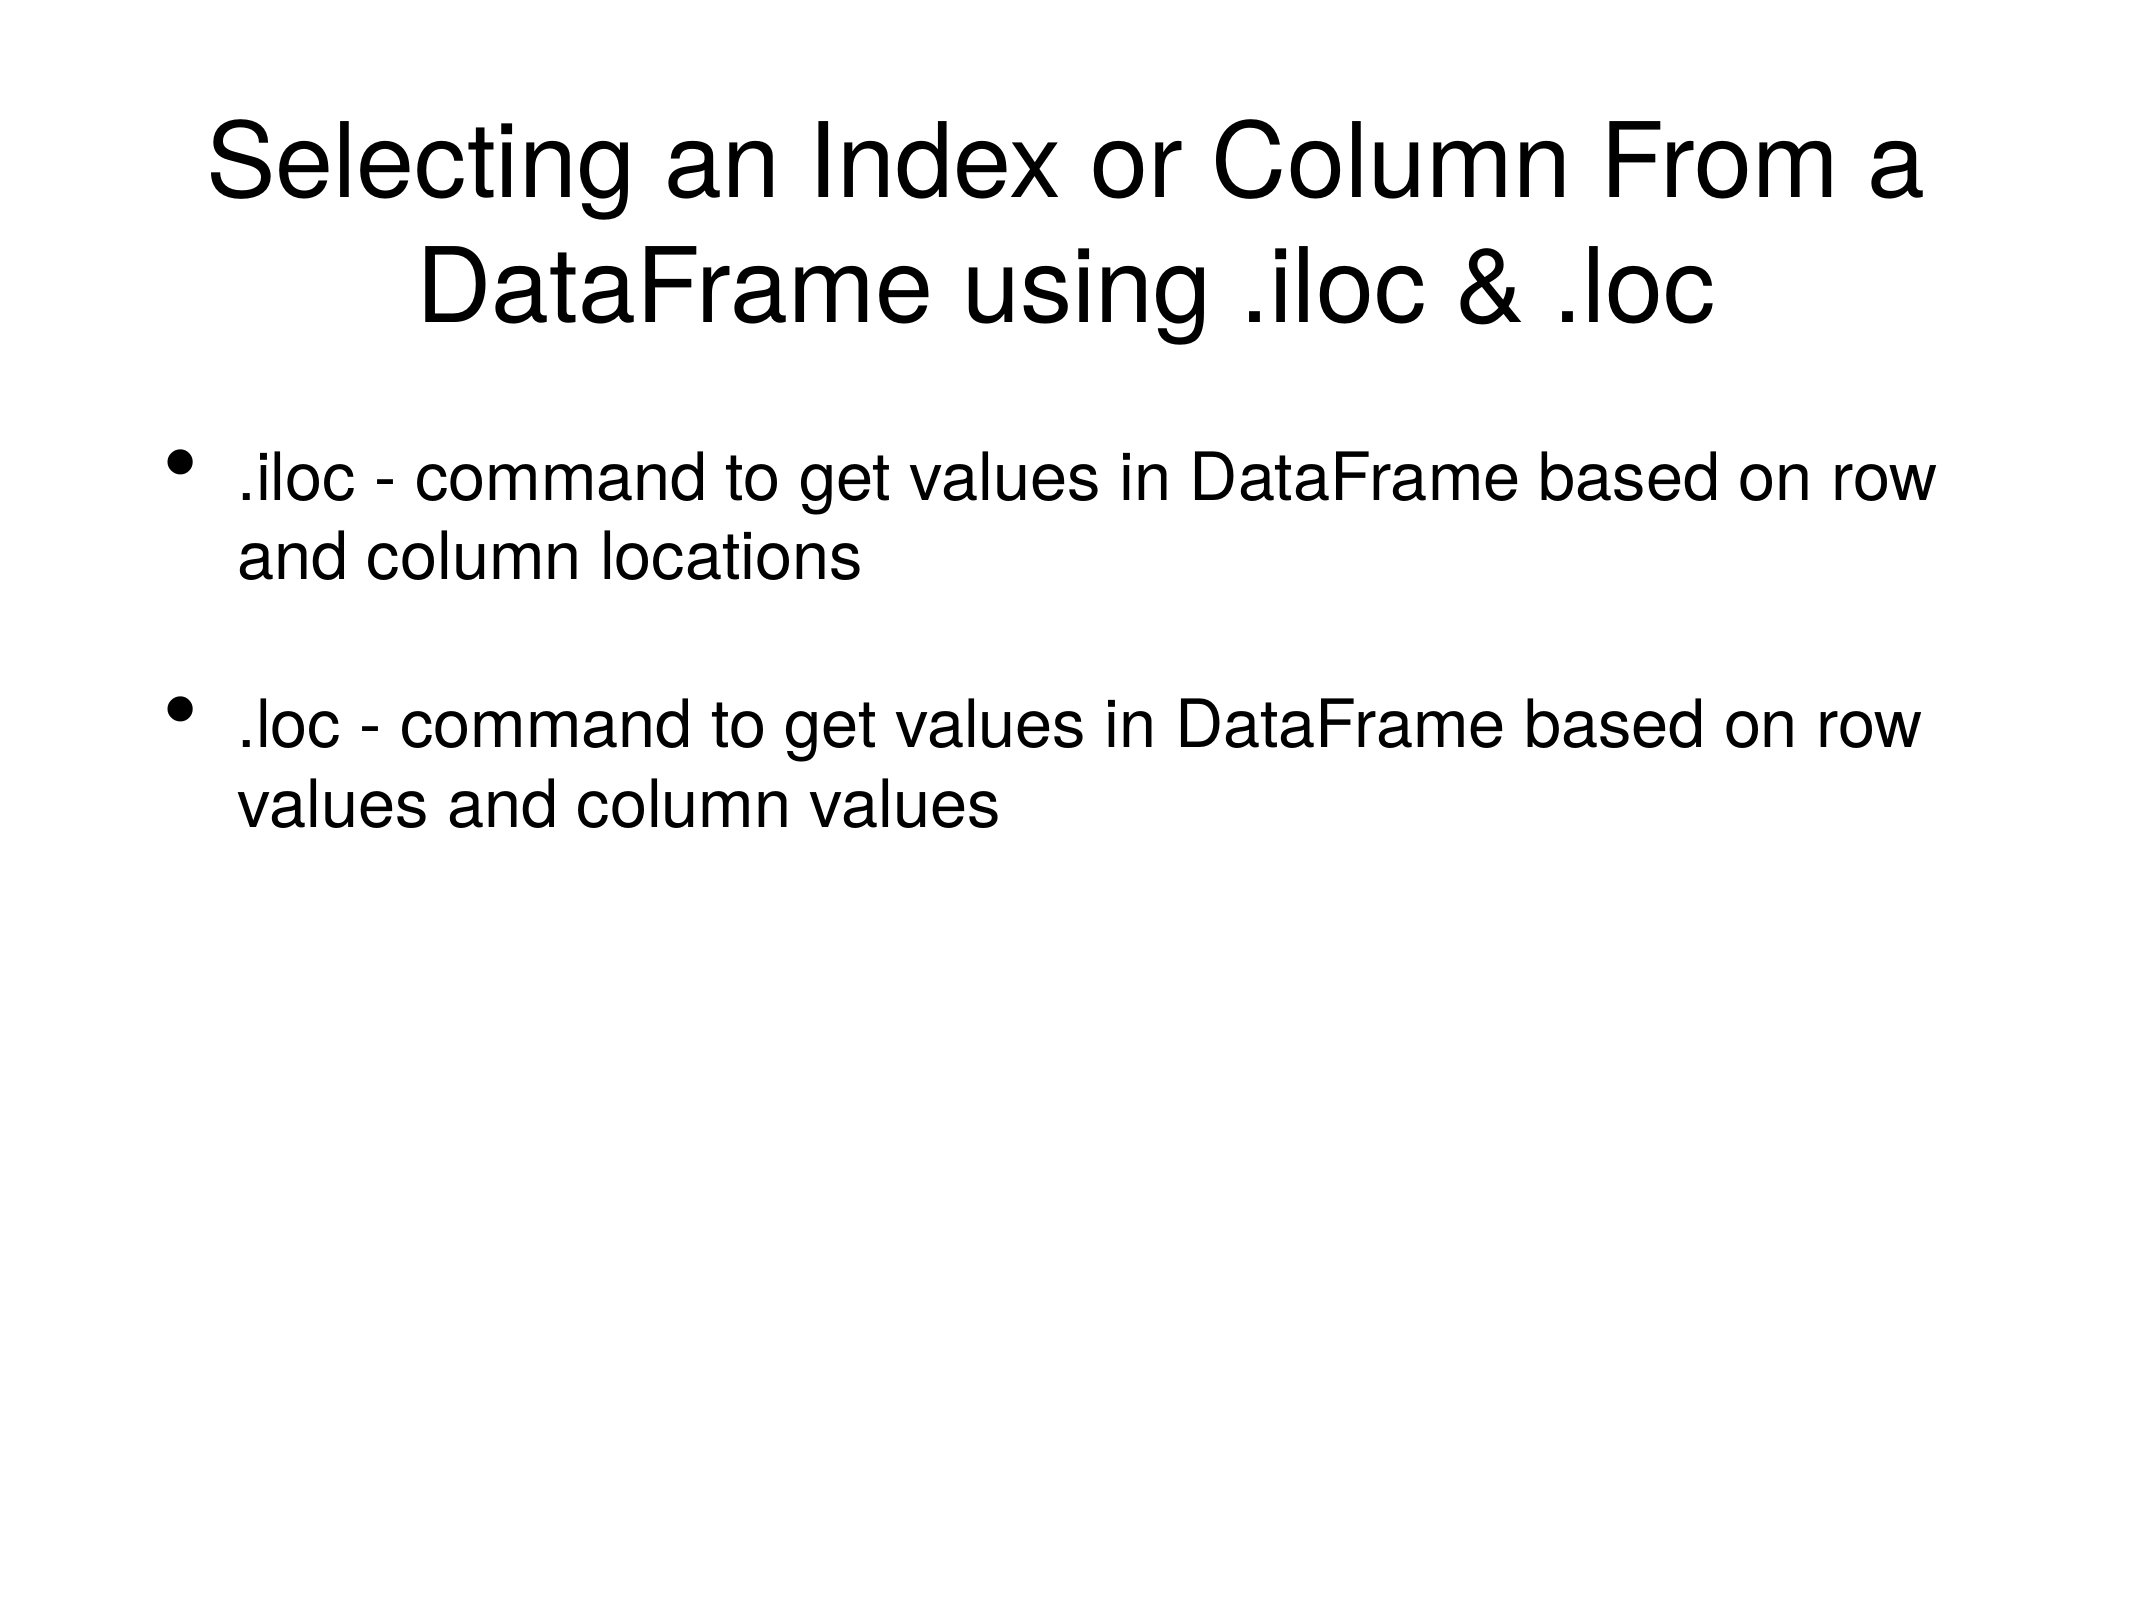

# Selecting an Index or Column From a DataFrame using .iloc & .loc
.iloc - command to get values in DataFrame based on row and column locations
.loc - command to get values in DataFrame based on row values and column values